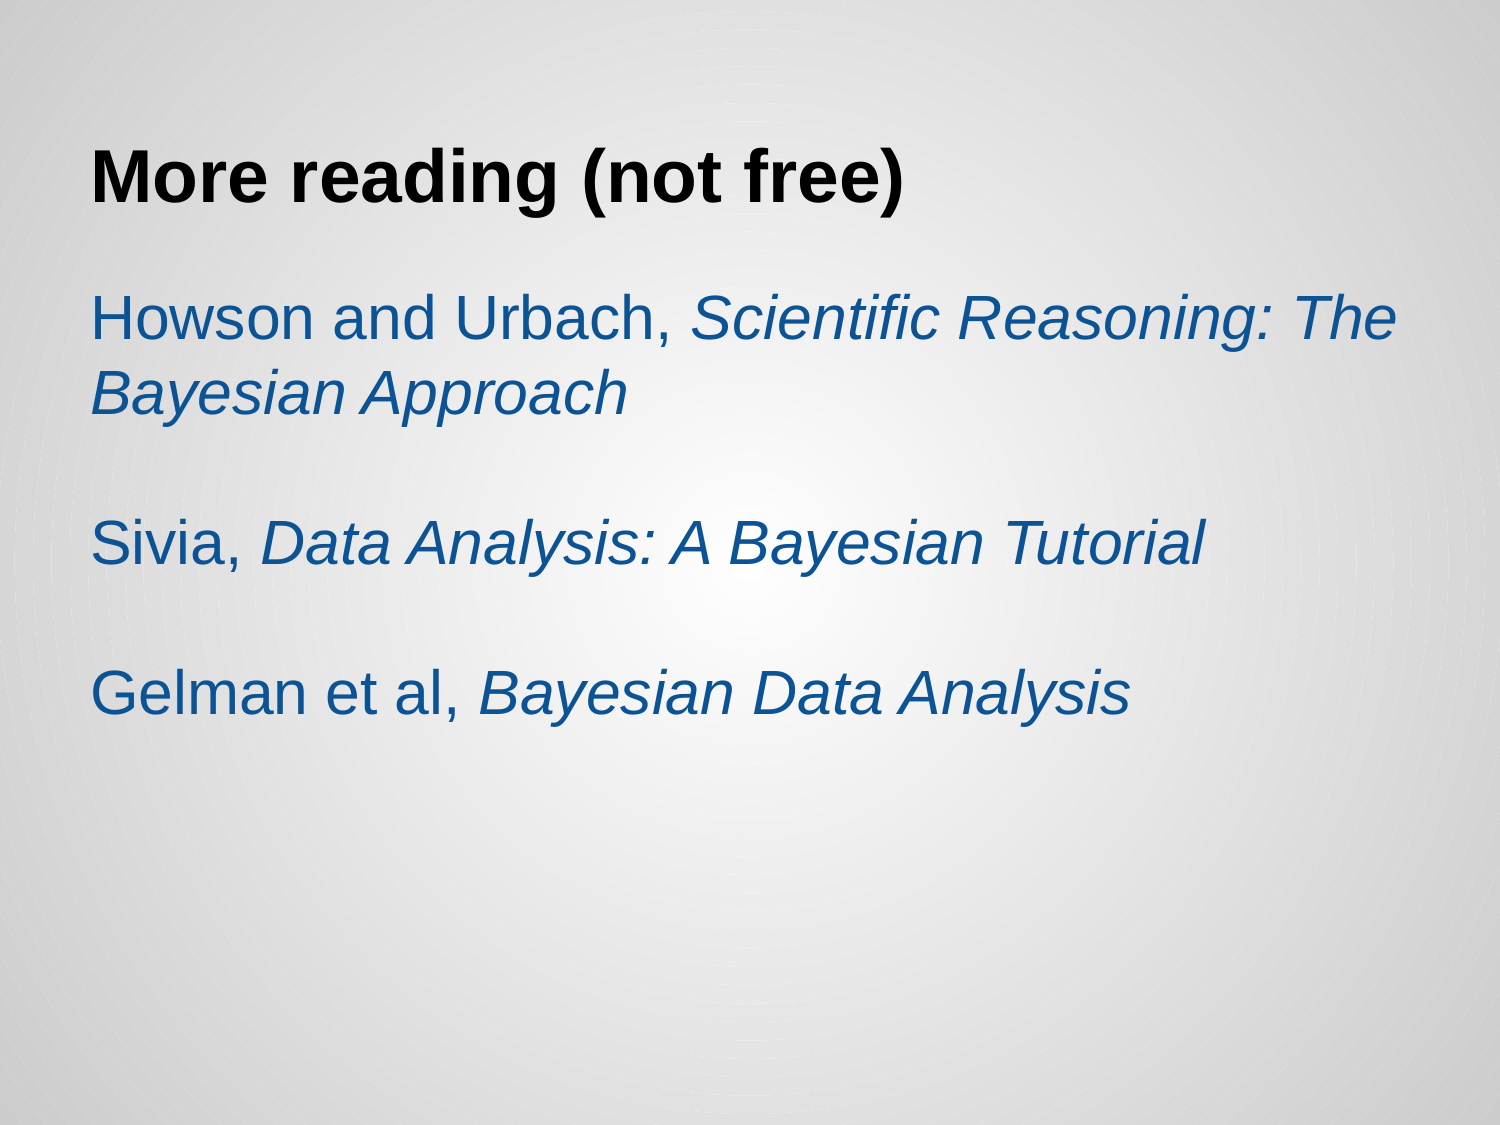

# More reading (not free)
Howson and Urbach, Scientific Reasoning: The Bayesian Approach

Sivia, Data Analysis: A Bayesian Tutorial

Gelman et al, Bayesian Data Analysis